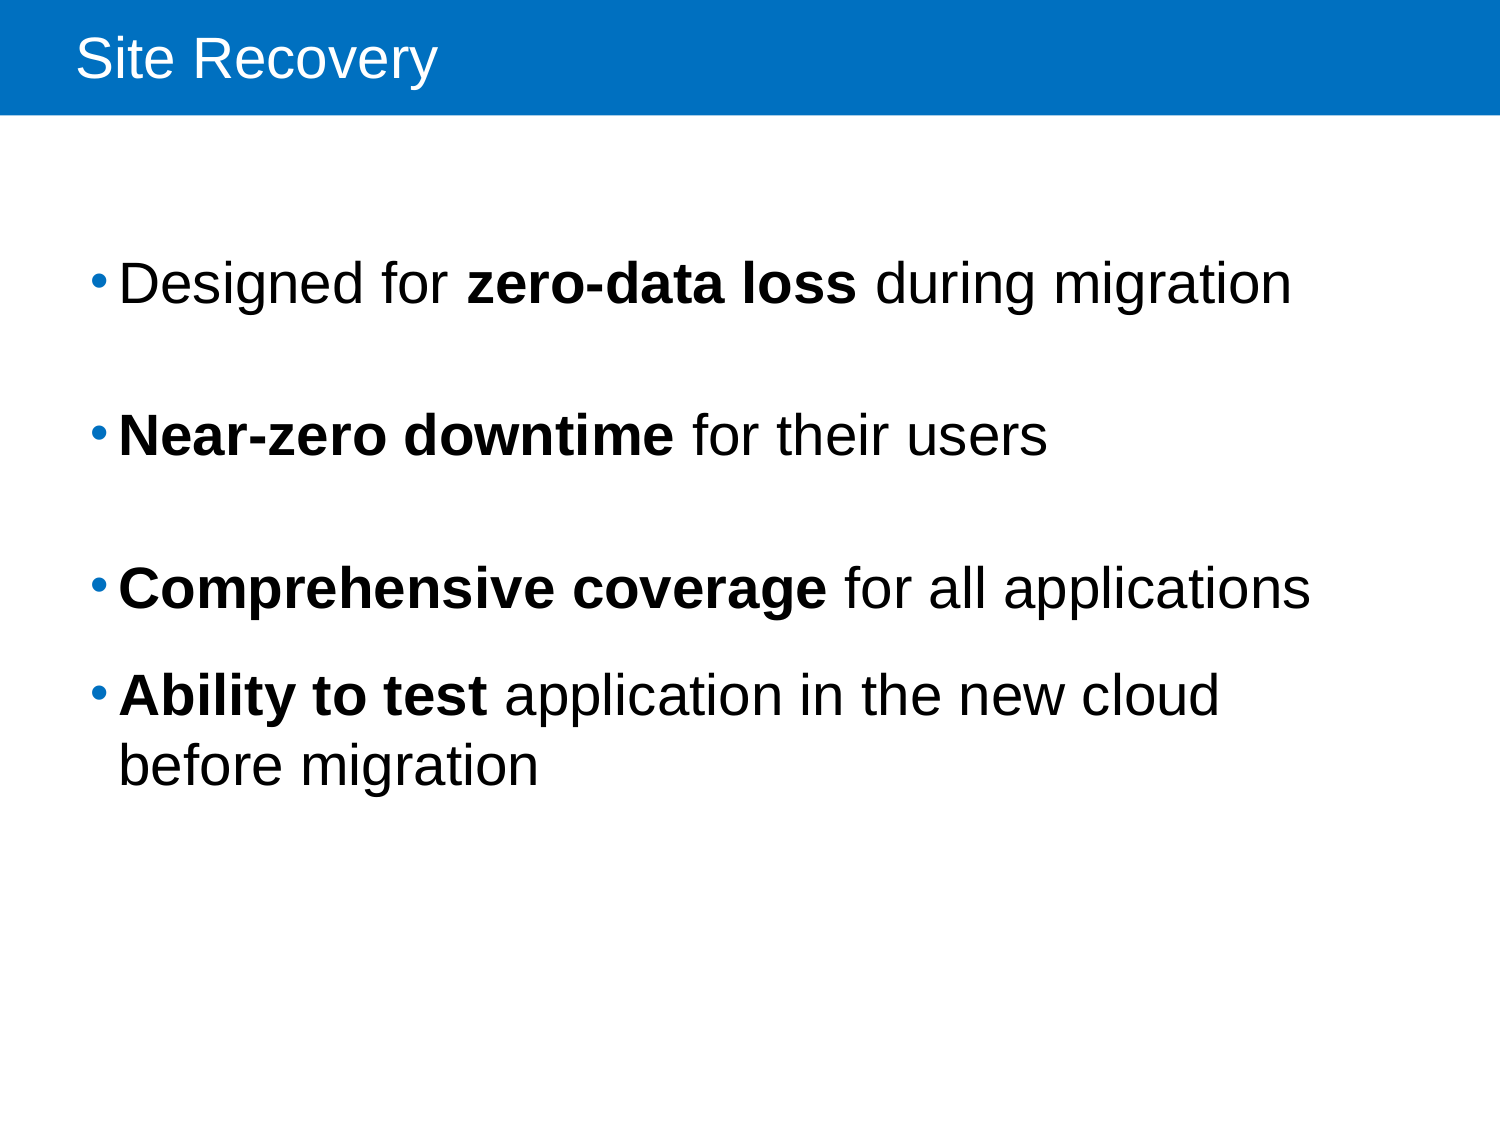

# Site Recovery
Designed for zero-data loss during migration
Near-zero downtime for their users
Comprehensive coverage for all applications
Ability to test application in the new cloud before migration